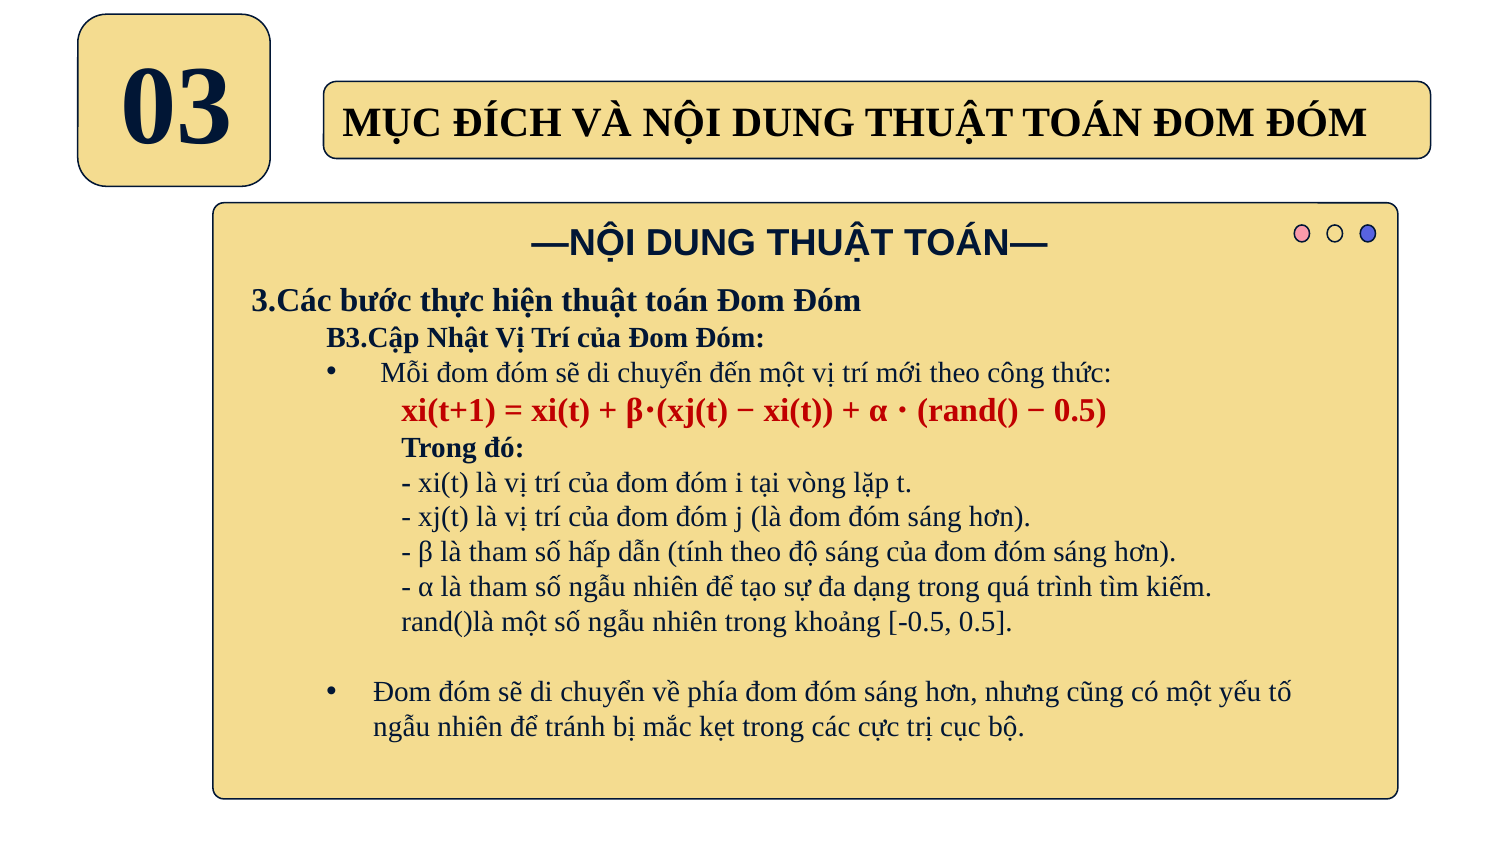

03
MỤC ĐÍCH VÀ NỘI DUNG THUẬT TOÁN ĐOM ĐÓM

—NỘI DUNG THUẬT TOÁN—

3.Các bước thực hiện thuật toán Đom Đóm
B3.Cập Nhật Vị Trí của Đom Đóm:
 Mỗi đom đóm sẽ di chuyển đến một vị trí mới theo công thức:
xi(t+1) = xi(t) + β⋅(xj(t) − xi(t)) + α ⋅ (rand() − 0.5)
Trong đó:
- xi(t) là vị trí của đom đóm i tại vòng lặp t.
- xj(t) là vị trí của đom đóm j (là đom đóm sáng hơn).
- β là tham số hấp dẫn (tính theo độ sáng của đom đóm sáng hơn).
- α là tham số ngẫu nhiên để tạo sự đa dạng trong quá trình tìm kiếm.
rand()là một số ngẫu nhiên trong khoảng [-0.5, 0.5].

Đom đóm sẽ di chuyển về phía đom đóm sáng hơn, nhưng cũng có một yếu tố ngẫu nhiên để tránh bị mắc kẹt trong các cực trị cục bộ.